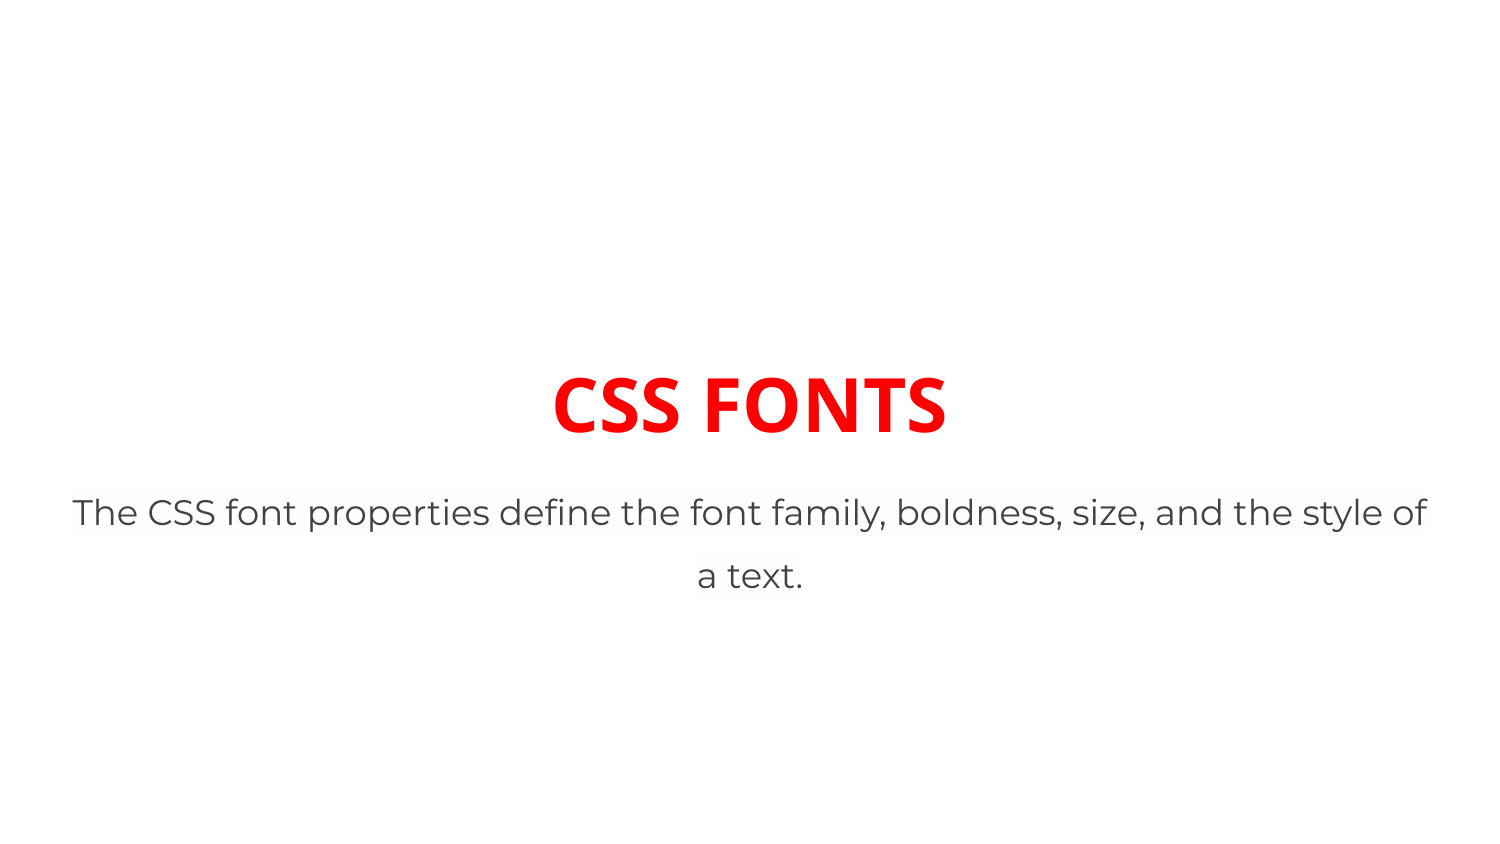

# CSS FONTS
The CSS font properties define the font family, boldness, size, and the style of a text.